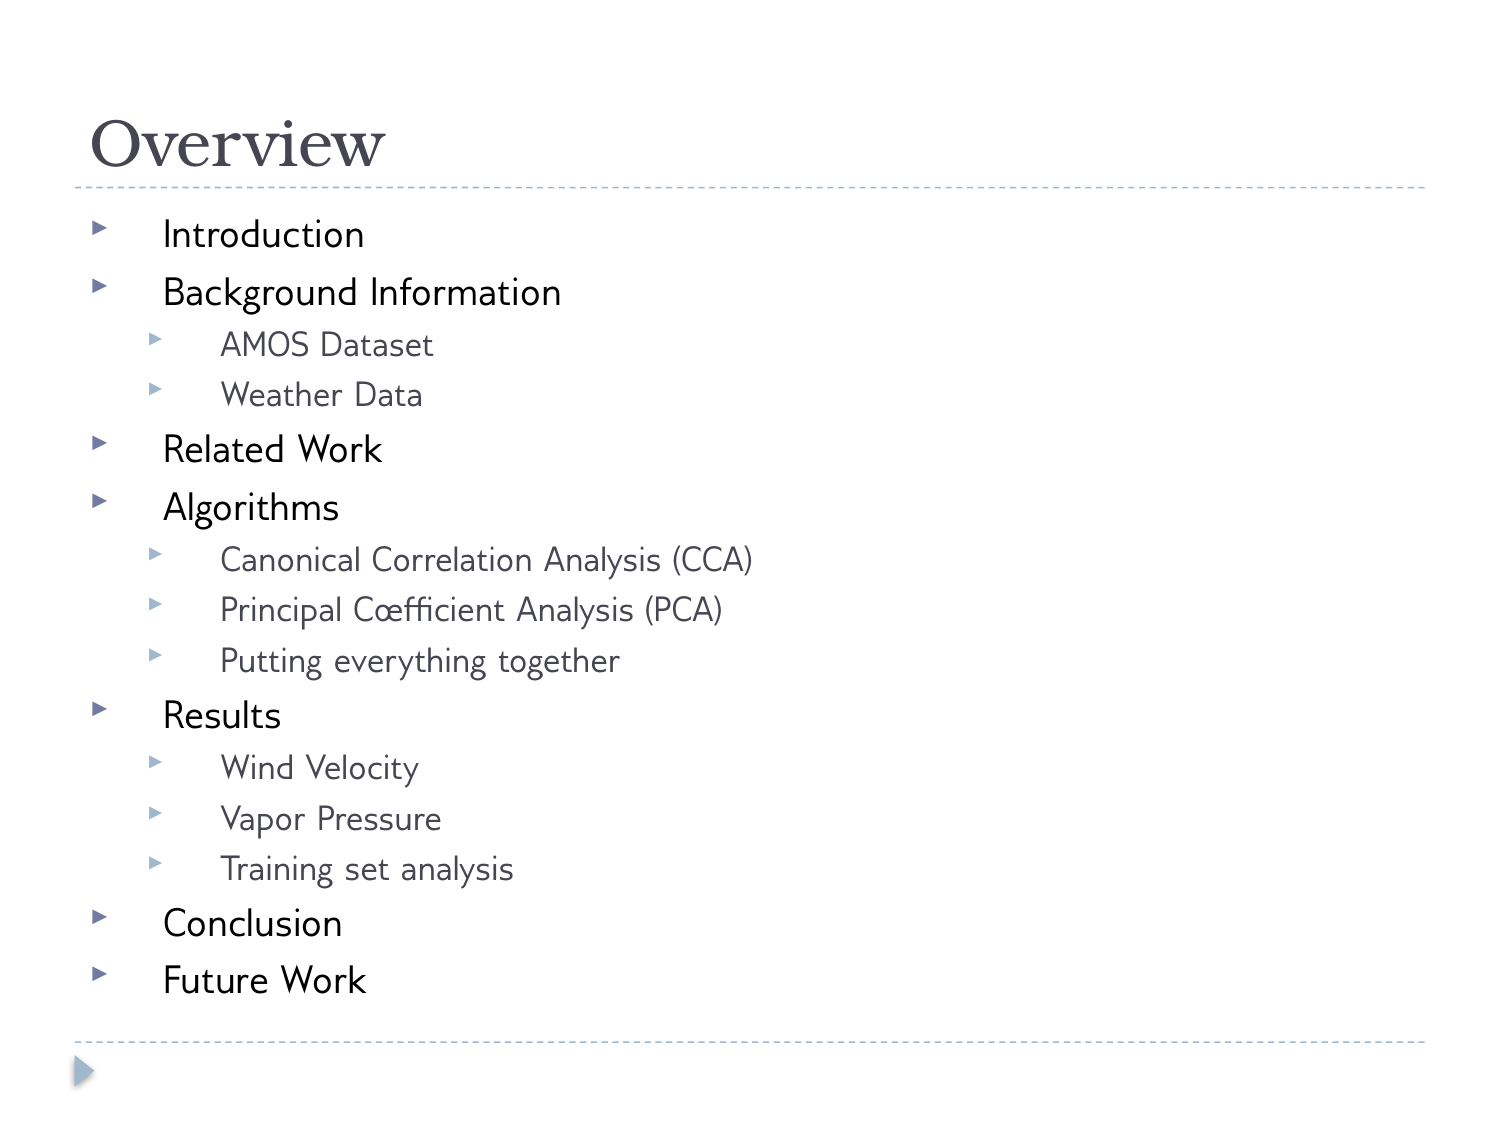

# Overview
Introduction
Background Information
AMOS Dataset
Weather Data
Related Work
Algorithms
Canonical Correlation Analysis (CCA)
Principal Coefficient Analysis (PCA)
Putting everything together
Results
Wind Velocity
Vapor Pressure
Training set analysis
Conclusion
Future Work